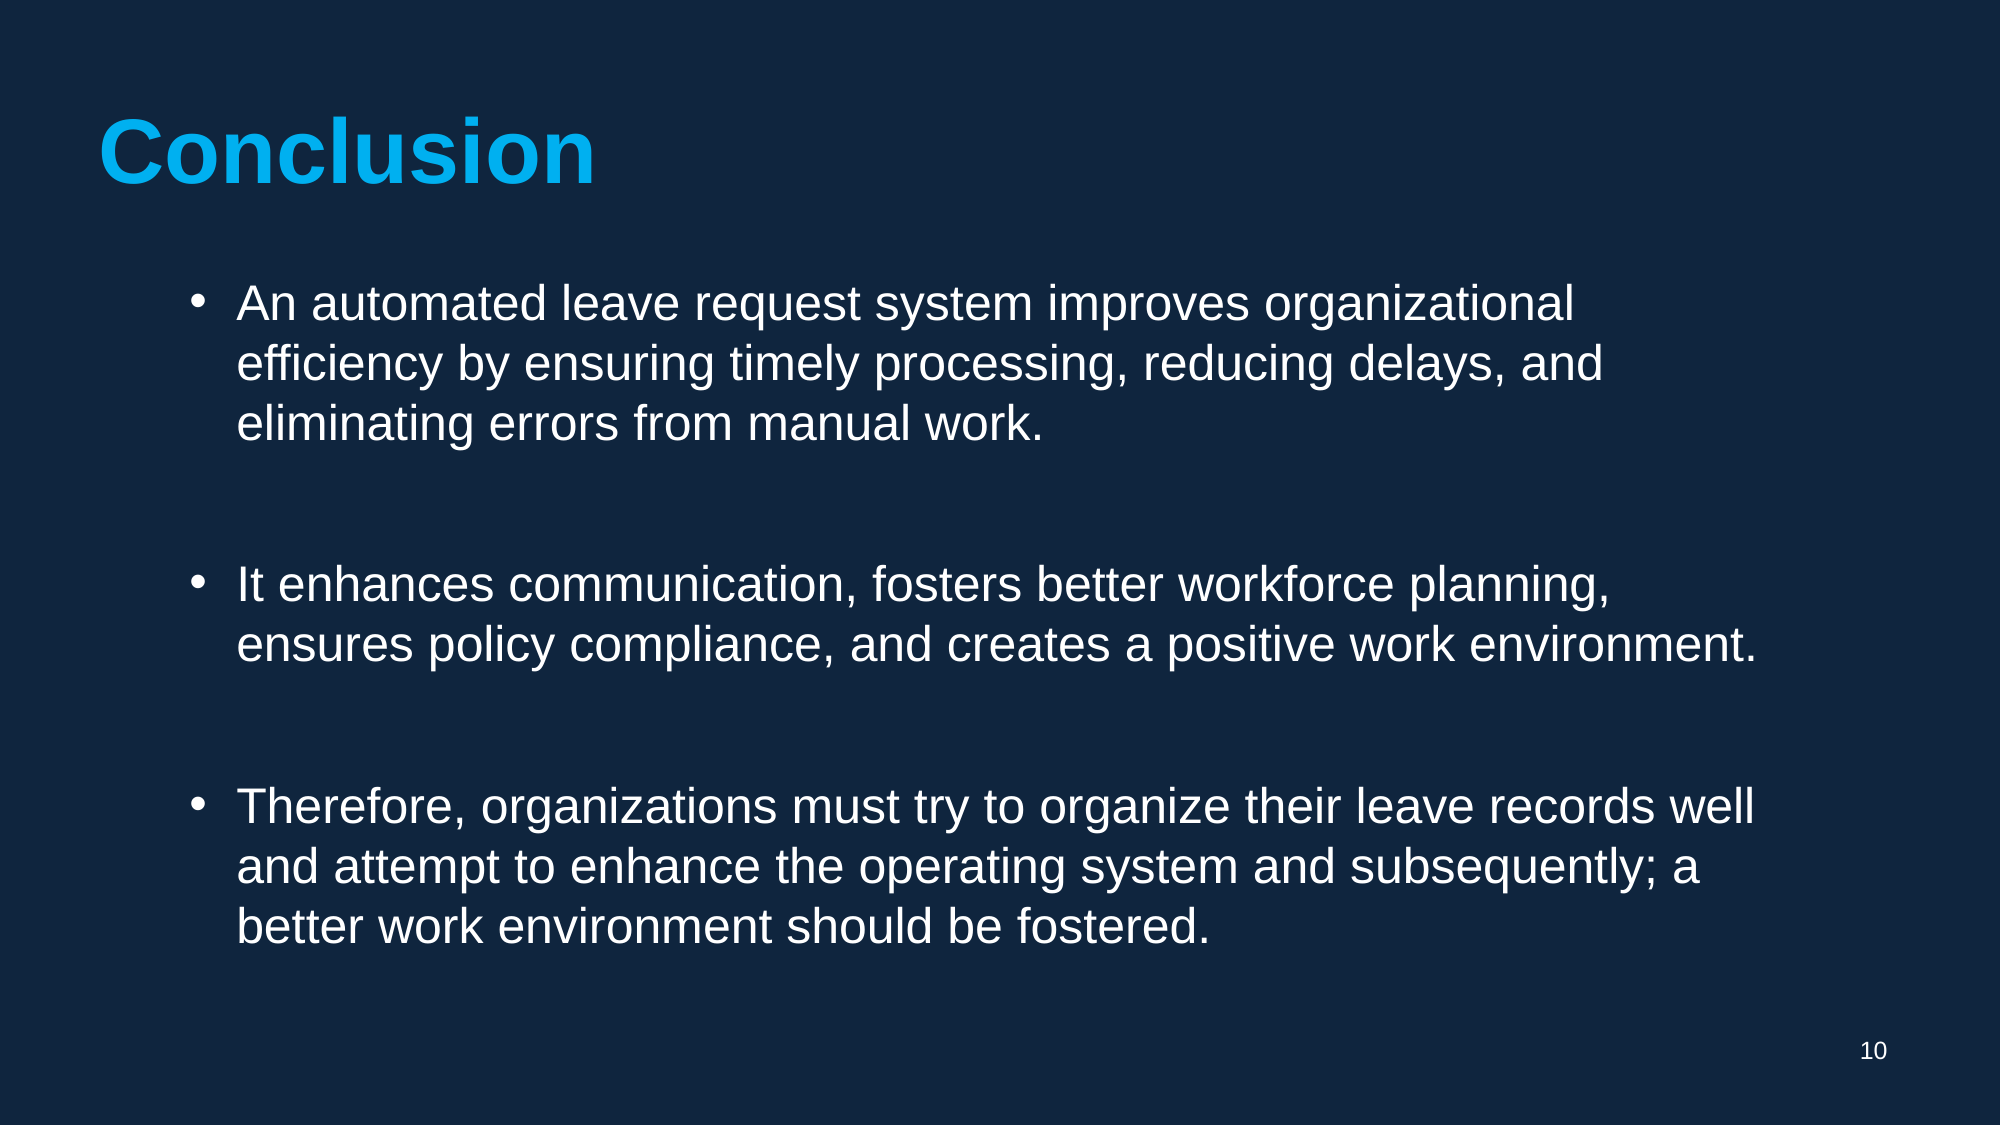

# Conclusion
An automated leave request system improves organizational efficiency by ensuring timely processing, reducing delays, and eliminating errors from manual work.

It enhances communication, fosters better workforce planning, ensures policy compliance, and creates a positive work environment.

Therefore, organizations must try to organize their leave records well and attempt to enhance the operating system and subsequently; a better work environment should be fostered.

10